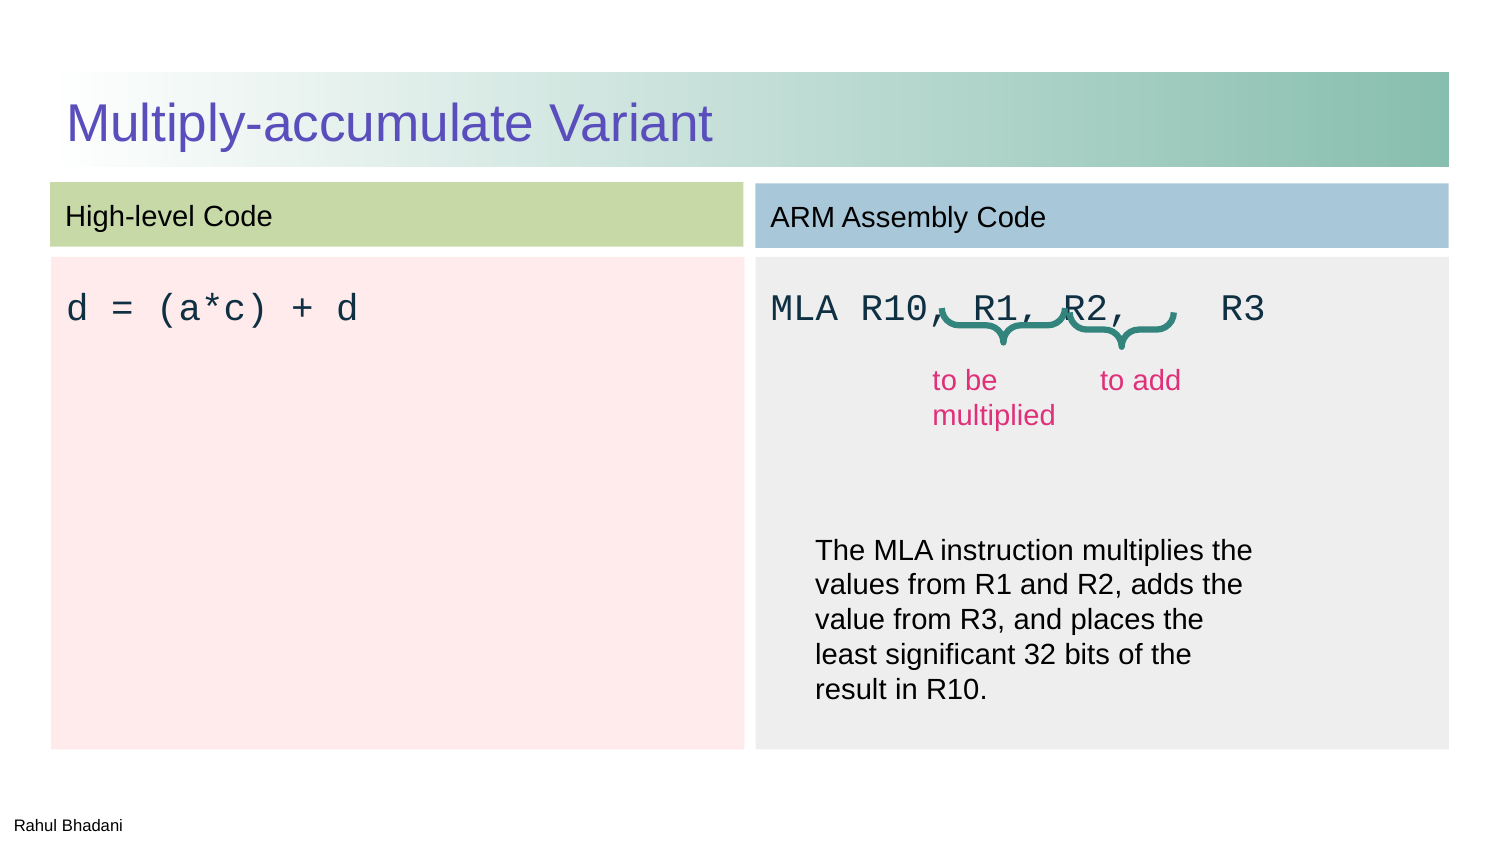

# Multiply-accumulate Variant
d = (a*c) + d
MLA R10, R1, R2,    R3

to be multiplied
to add
The MLA instruction multiplies the values from R1 and R2, adds the value from R3, and places the least significant 32 bits of the result in R10.